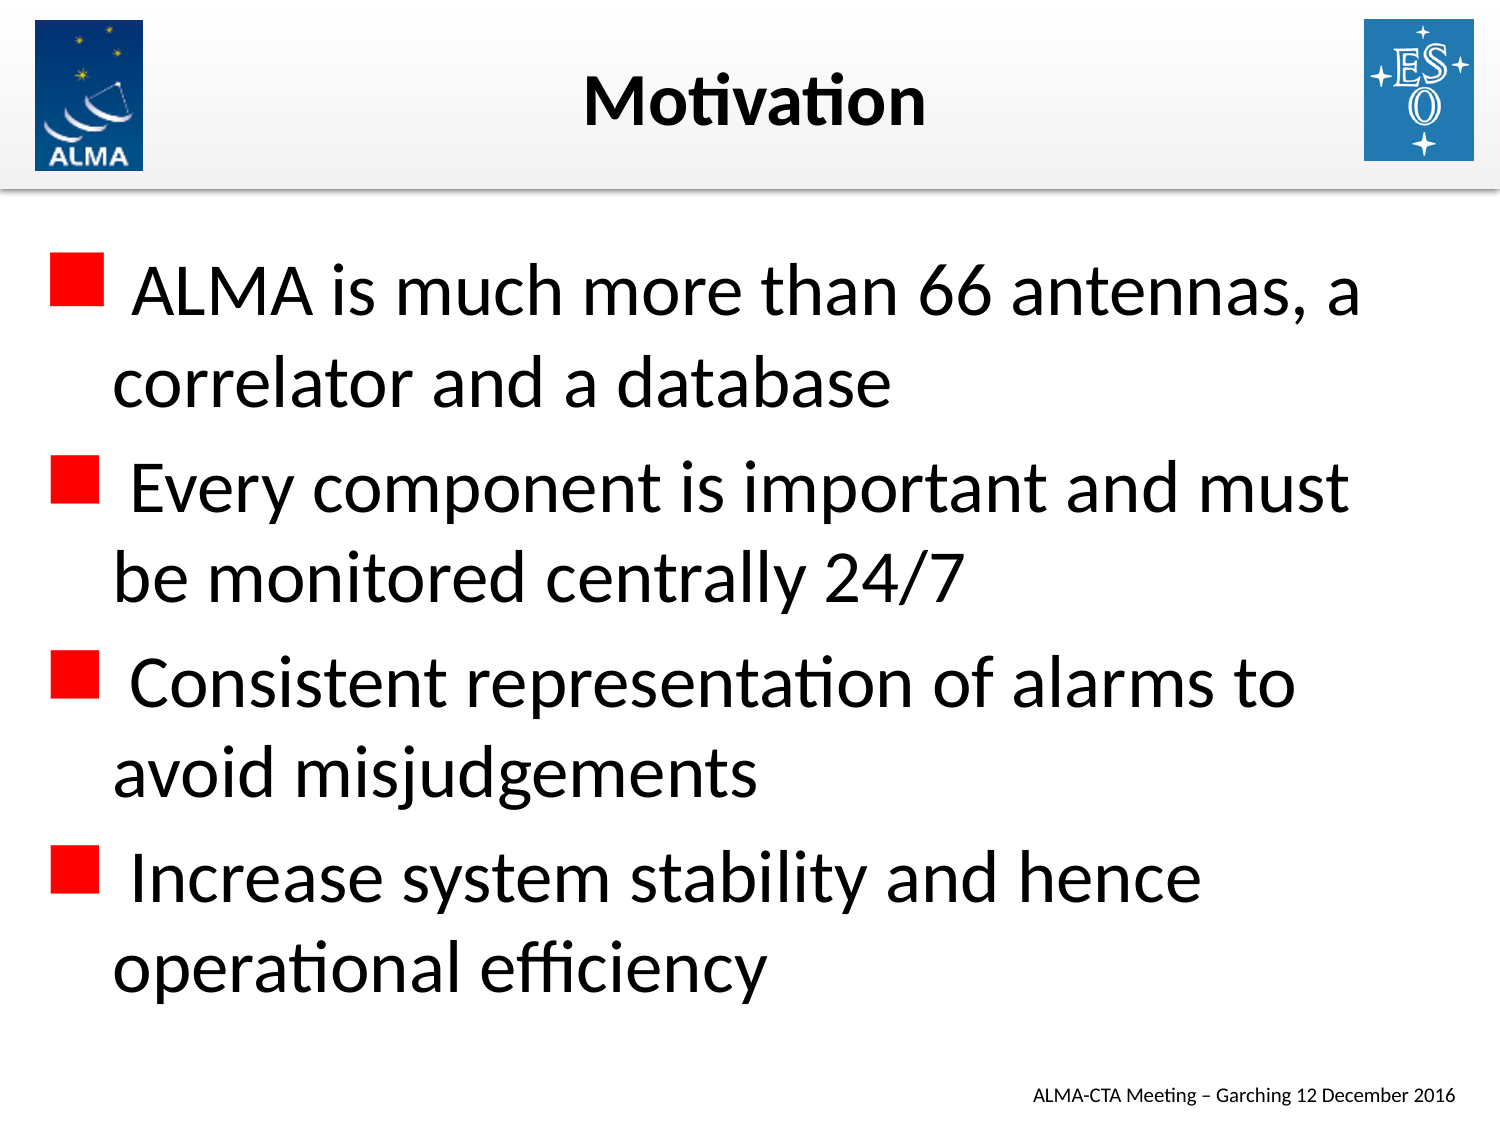

# Motivation
 ALMA is much more than 66 antennas, a correlator and a database
 Every component is important and must be monitored centrally 24/7
 Consistent representation of alarms to avoid misjudgements
 Increase system stability and hence operational efficiency